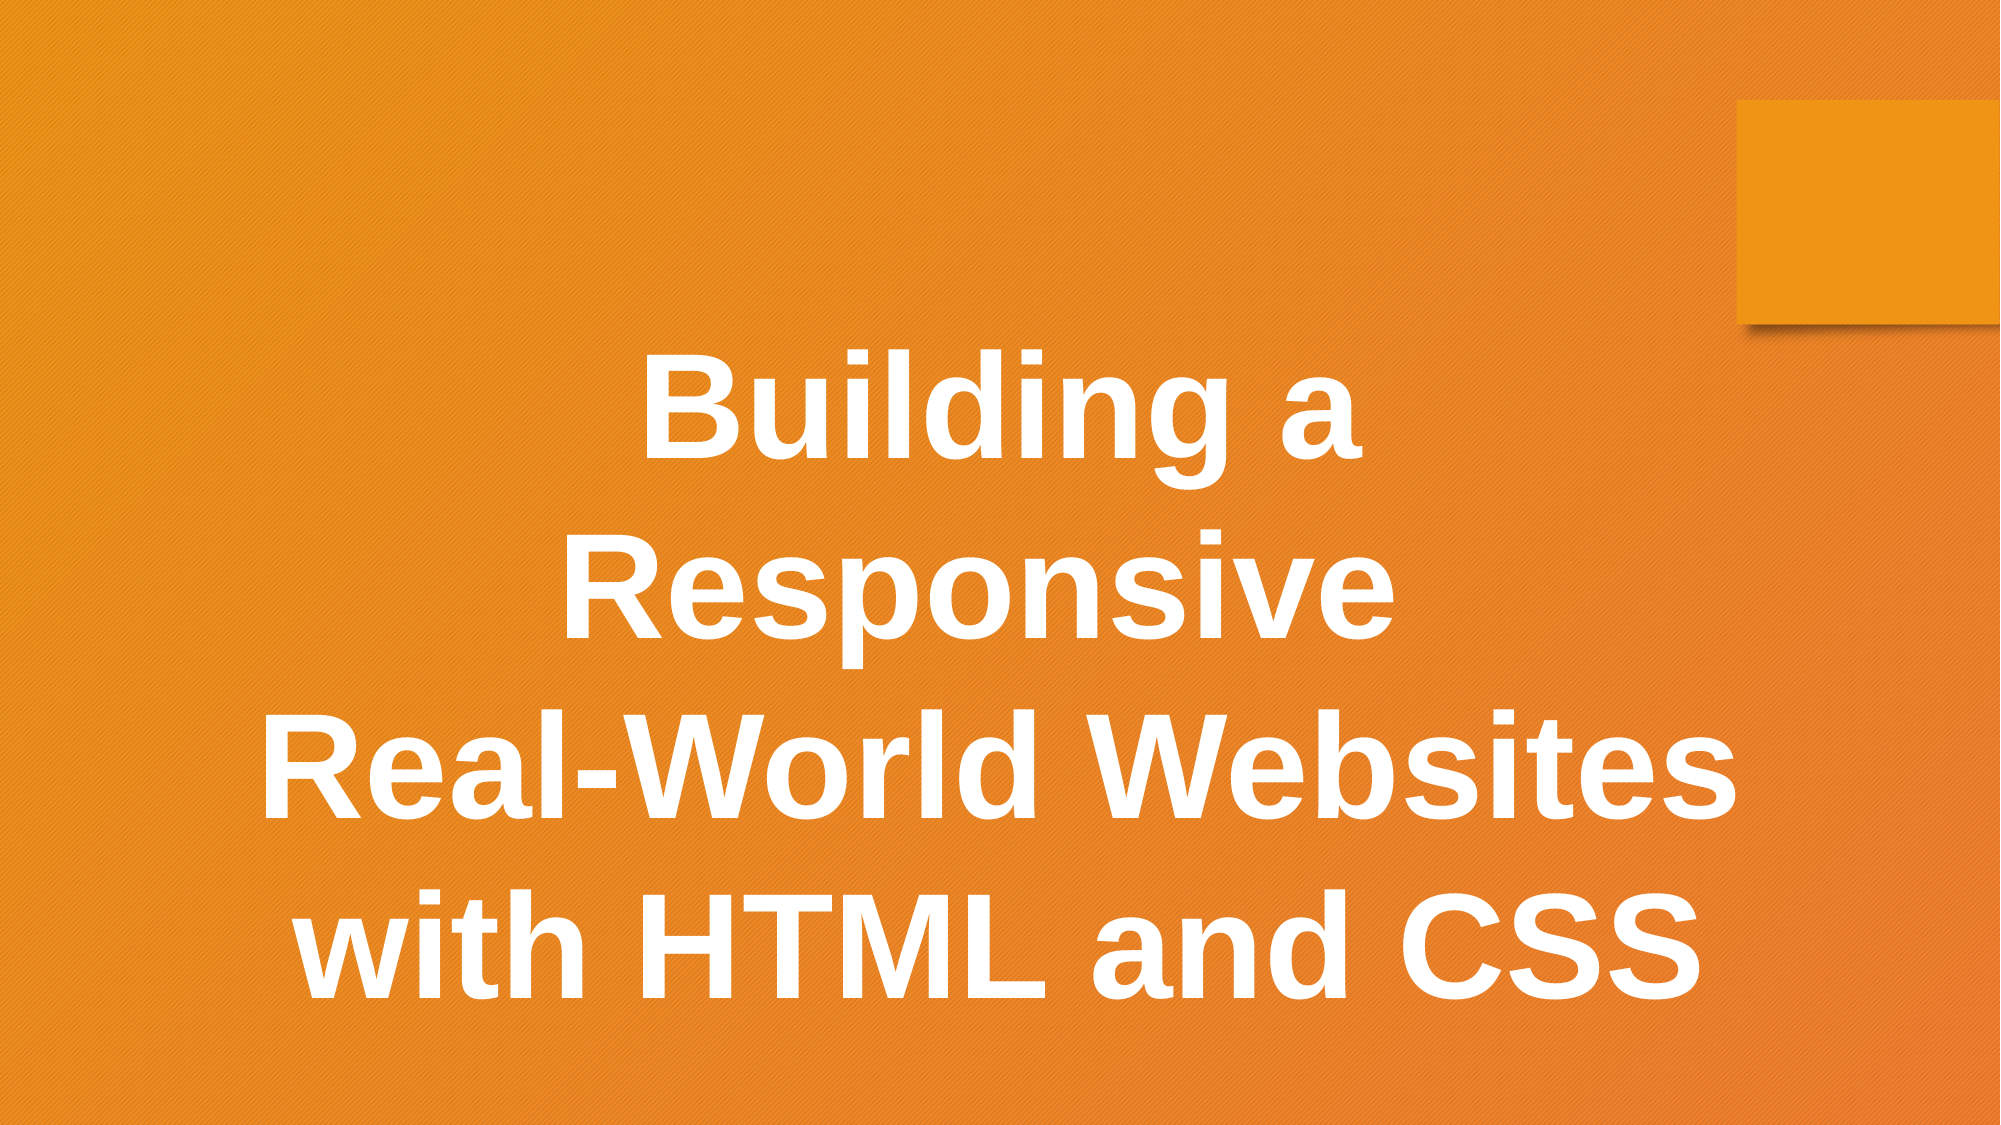

Building a Responsive
Real-World Websites with HTML and CSS